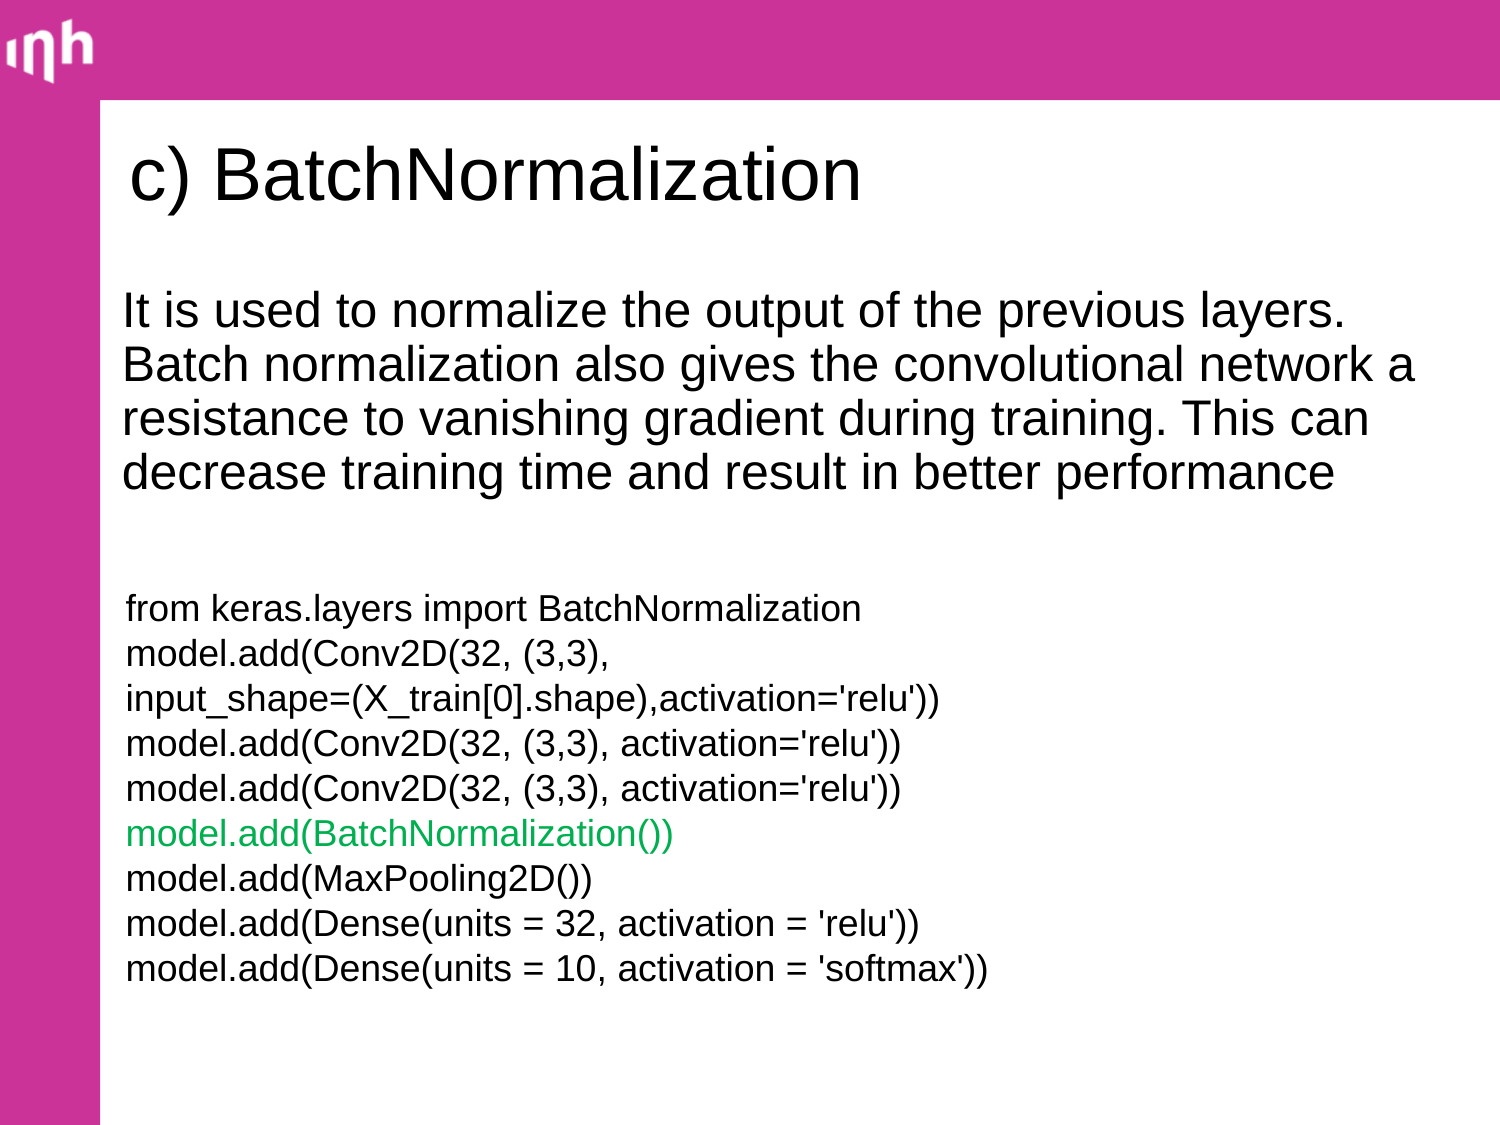

c) BatchNormalization
# It is used to normalize the output of the previous layers. Batch normalization also gives the convolutional network a resistance to vanishing gradient during training. This can decrease training time and result in better performance
from keras.layers import BatchNormalization
model.add(Conv2D(32, (3,3), input_shape=(X_train[0].shape),activation='relu'))
model.add(Conv2D(32, (3,3), activation='relu'))
model.add(Conv2D(32, (3,3), activation='relu'))
model.add(BatchNormalization())
model.add(MaxPooling2D())
model.add(Dense(units = 32, activation = 'relu'))
model.add(Dense(units = 10, activation = 'softmax'))